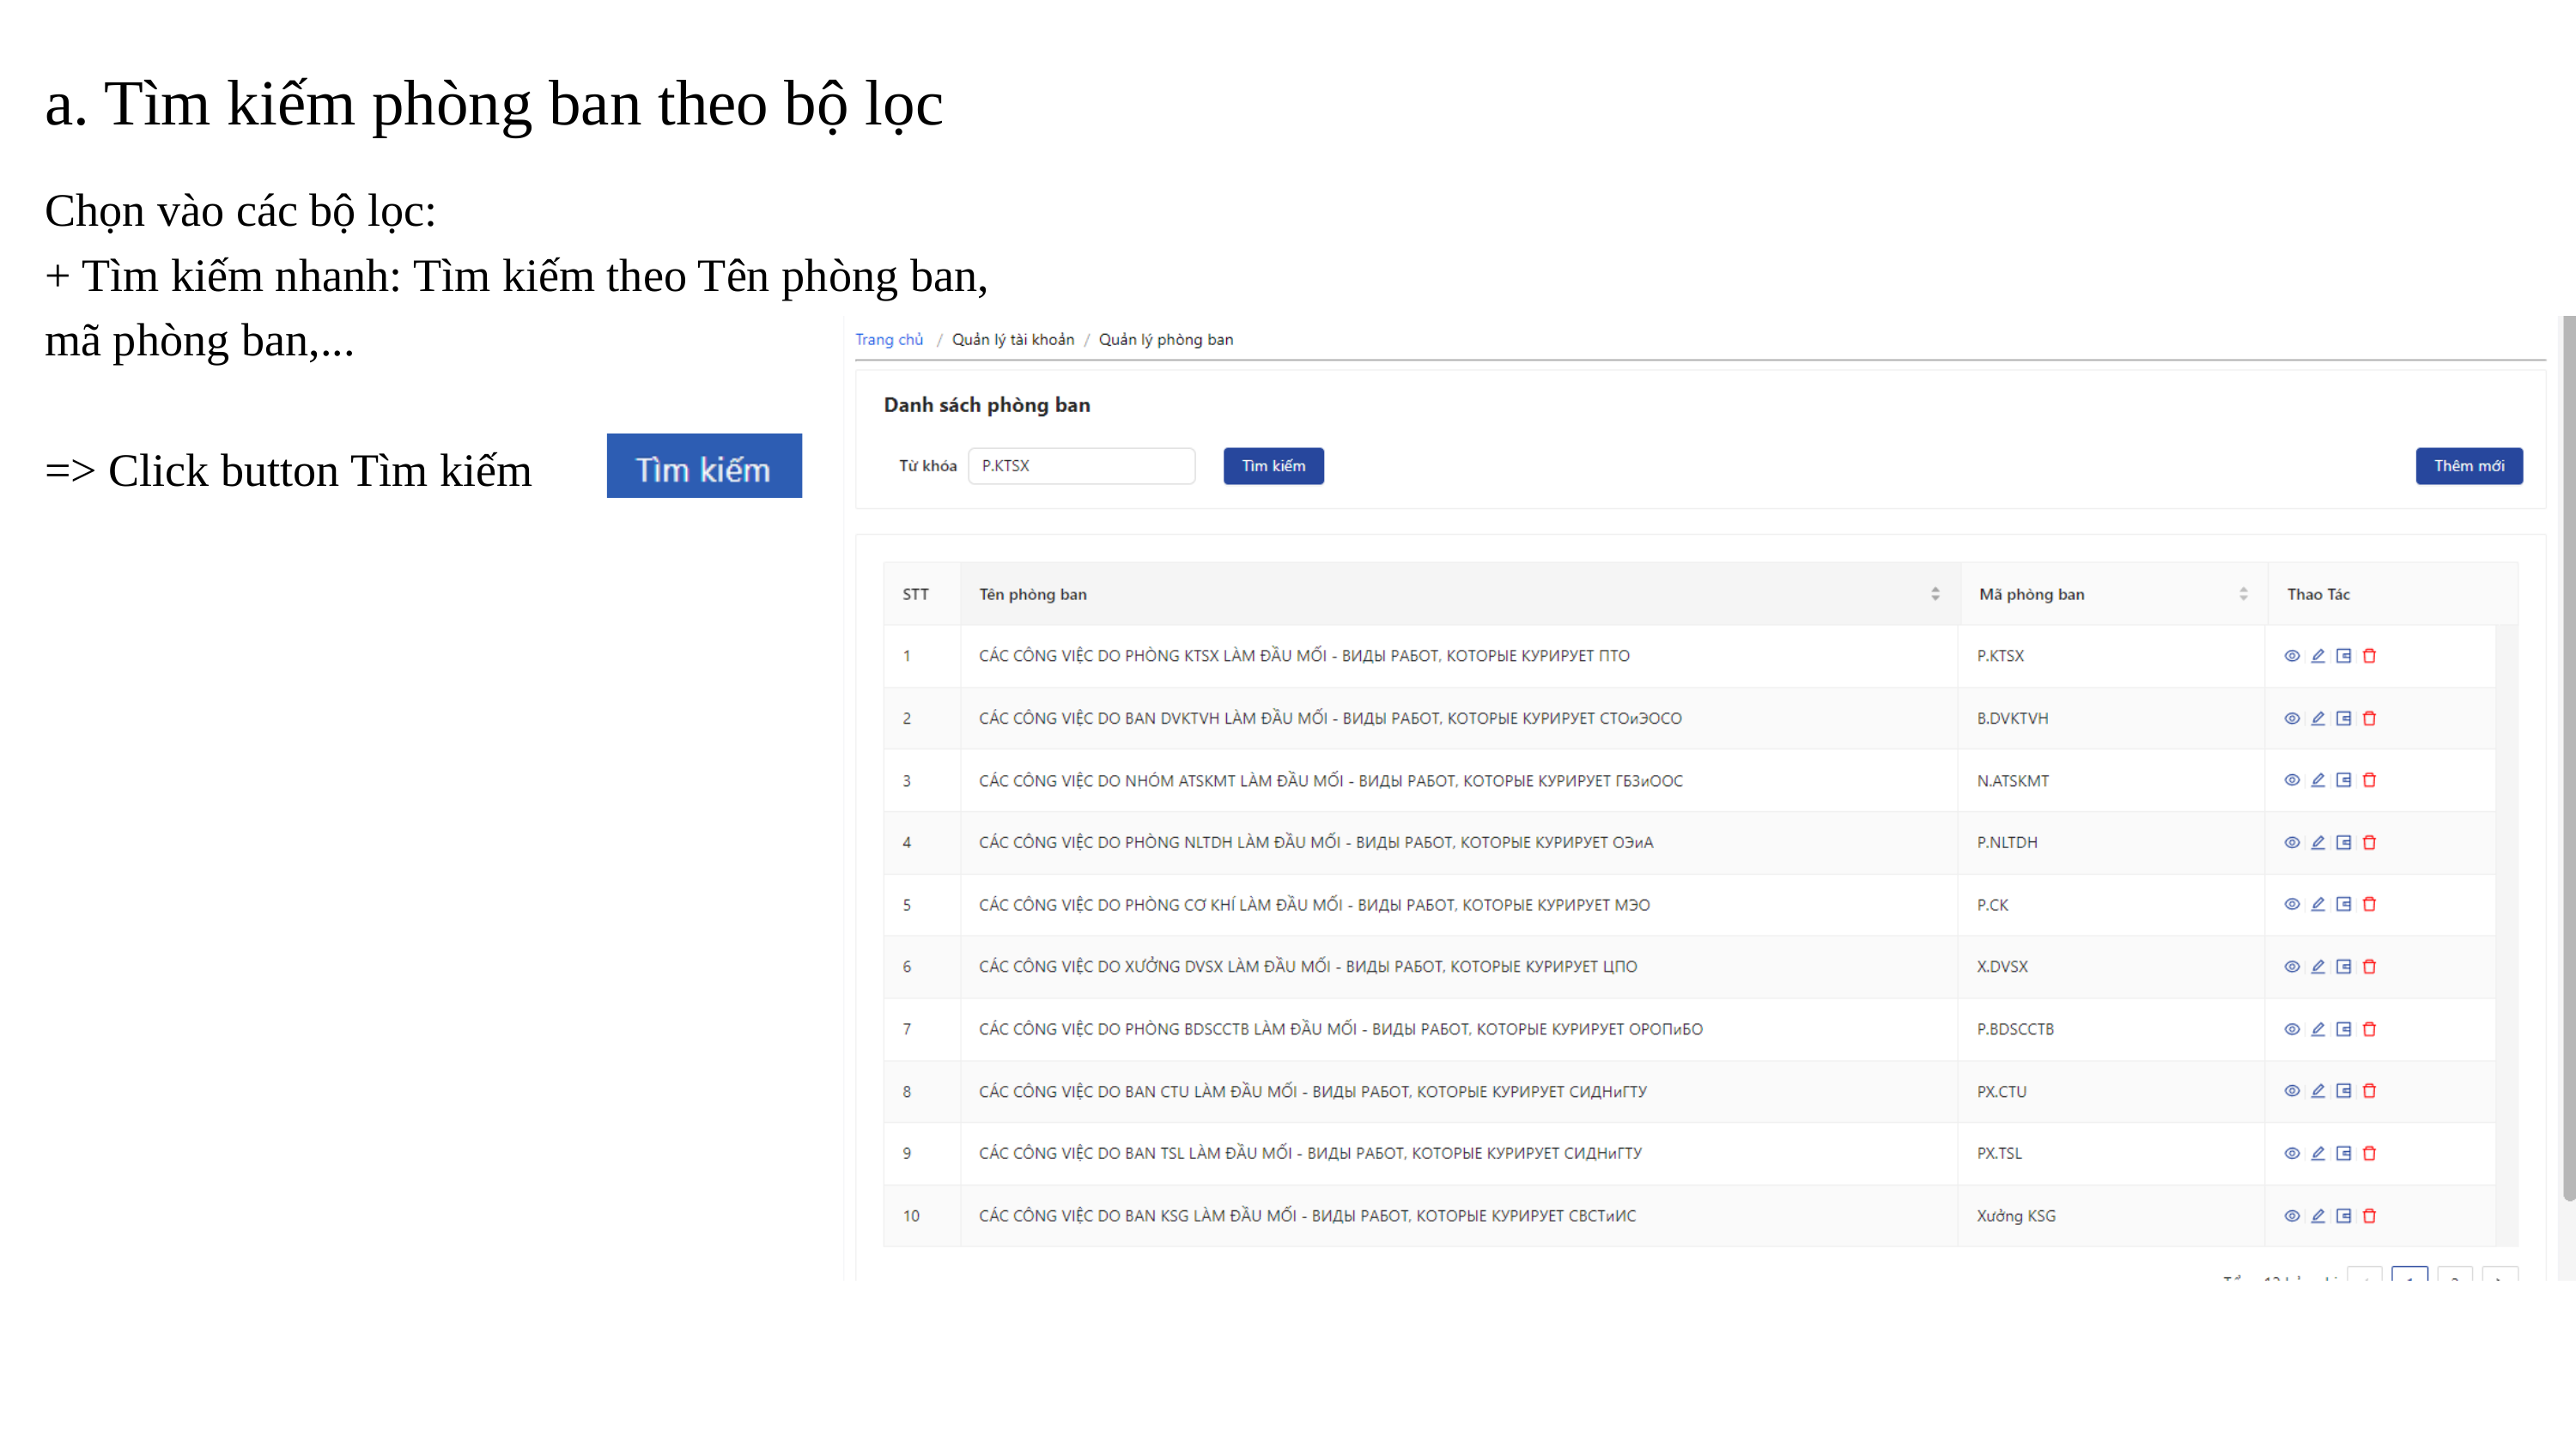

a. Tìm kiếm phòng ban theo bộ lọc
Chọn vào các bộ lọc:
+ Tìm kiếm nhanh: Tìm kiếm theo Tên phòng ban, mã phòng ban,...

=> Click button Tìm kiếm